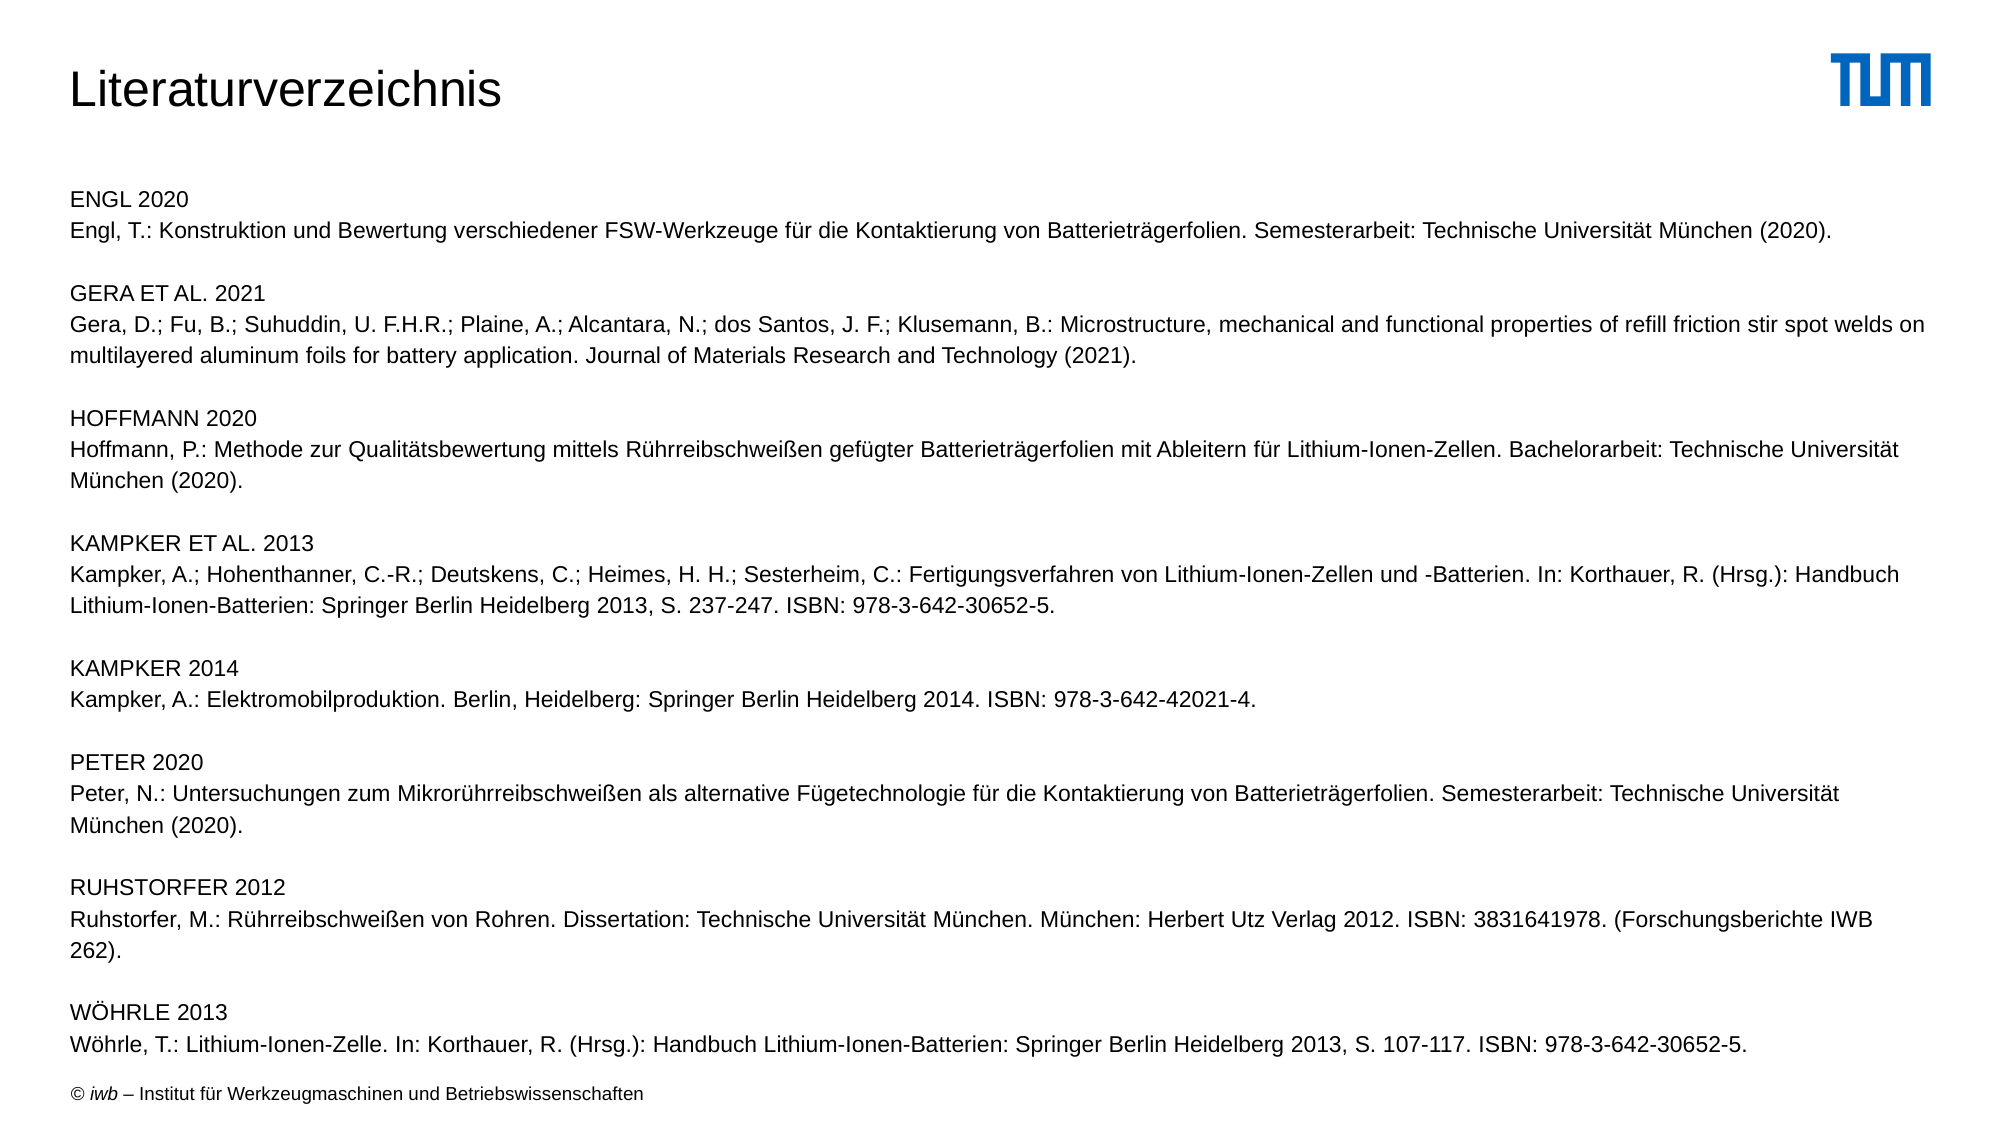

# Literaturverzeichnis
ENGL 2020
Engl, T.: Konstruktion und Bewertung verschiedener FSW-Werkzeuge für die Kontaktierung von Batterieträgerfolien. Semesterarbeit: Technische Universität München (2020).

GERA ET AL. 2021
Gera, D.; Fu, B.; Suhuddin, U. F.H.R.; Plaine, A.; Alcantara, N.; dos Santos, J. F.; Klusemann, B.: Microstructure, mechanical and functional properties of refill friction stir spot welds on multilayered aluminum foils for battery application. Journal of Materials Research and Technology (2021).

HOFFMANN 2020
Hoffmann, P.: Methode zur Qualitätsbewertung mittels Rührreibschweißen gefügter Batterieträgerfolien mit Ableitern für Lithium-Ionen-Zellen. Bachelorarbeit: Technische Universität München (2020).

KAMPKER ET AL. 2013
Kampker, A.; Hohenthanner, C.-R.; Deutskens, C.; Heimes, H. H.; Sesterheim, C.: Fertigungsverfahren von Lithium-Ionen-Zellen und -Batterien. In: Korthauer, R. (Hrsg.): Handbuch Lithium-Ionen-Batterien: Springer Berlin Heidelberg 2013, S. 237‑247. ISBN: 978-3-642-30652-5.

KAMPKER 2014
Kampker, A.: Elektromobilproduktion. Berlin, Heidelberg: Springer Berlin Heidelberg 2014. ISBN: 978-3-642-42021-4.

PETER 2020
Peter, N.: Untersuchungen zum Mikrorührreibschweißen als alternative Fügetechnologie für die Kontaktierung von Batterieträgerfolien. Semesterarbeit: Technische Universität München (2020).

RUHSTORFER 2012
Ruhstorfer, M.: Rührreibschweißen von Rohren. Dissertation: Technische Universität München. München: Herbert Utz Verlag 2012. ISBN: 3831641978. (Forschungsberichte IWB 262).

WÖHRLE 2013
Wöhrle, T.: Lithium-Ionen-Zelle. In: Korthauer, R. (Hrsg.): Handbuch Lithium-Ionen-Batterien: Springer Berlin Heidelberg 2013, S. 107‑117. ISBN: 978-3-642-30652-5.